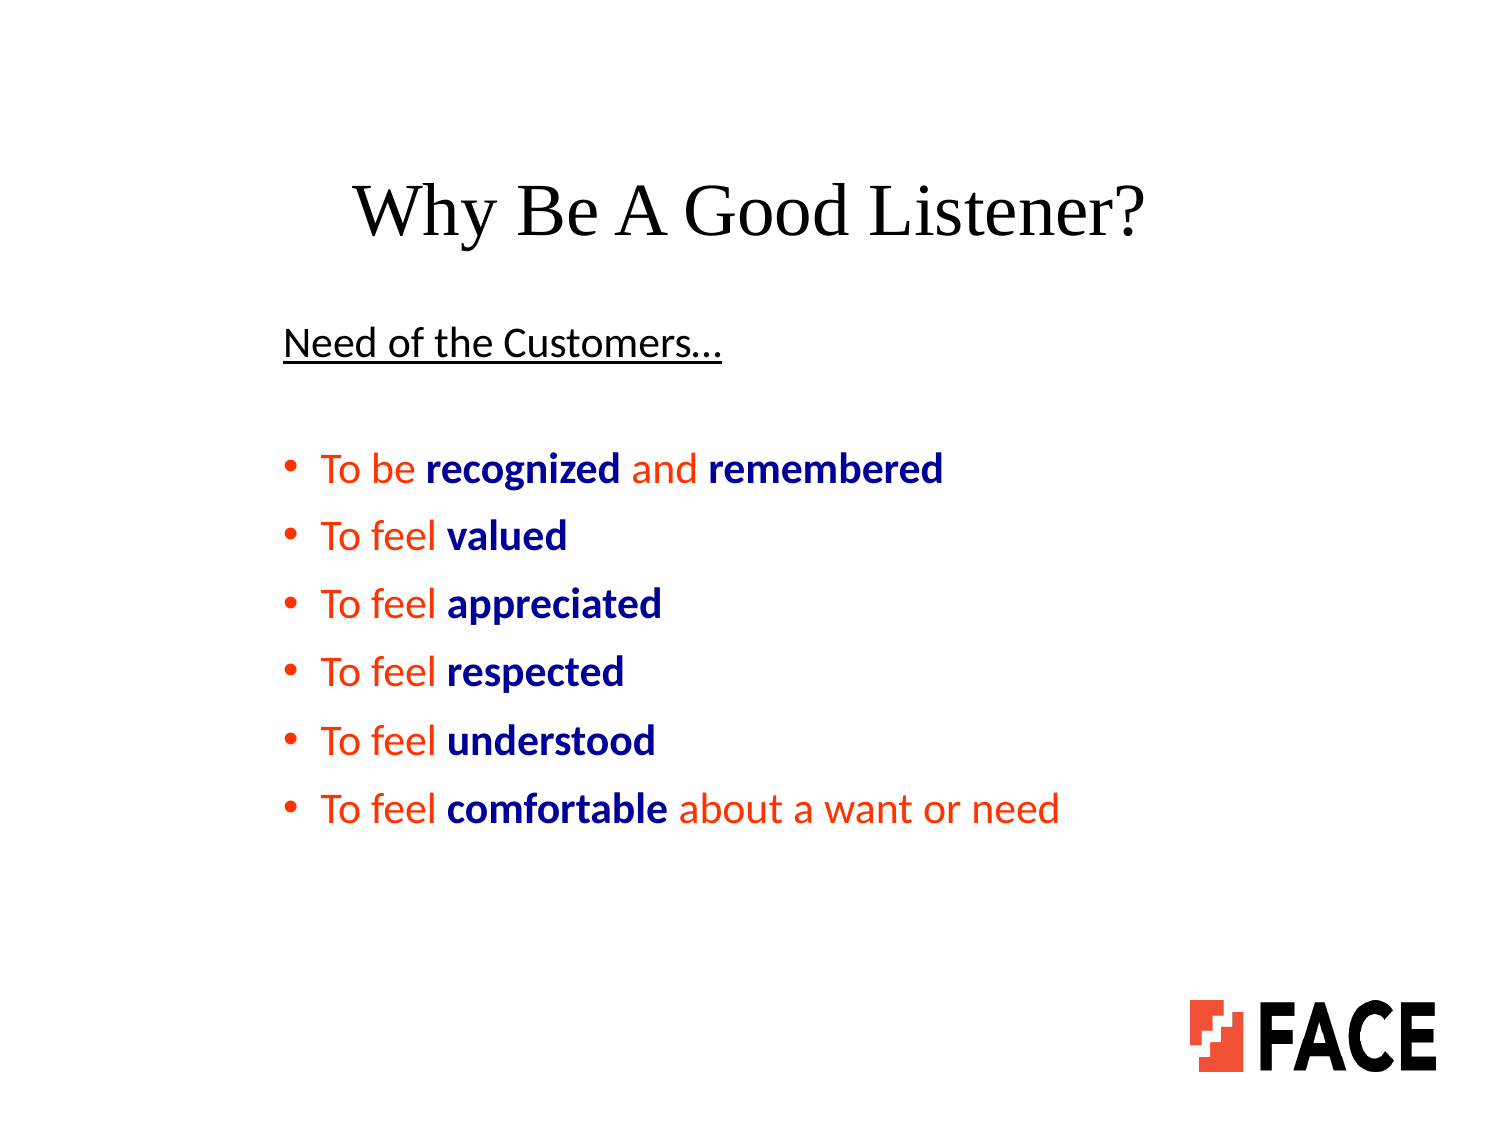

# Why Be A Good Listener?
Need of the Customers…

To be recognized and remembered
To feel valued
To feel appreciated
To feel respected
To feel understood
To feel comfortable about a want or need